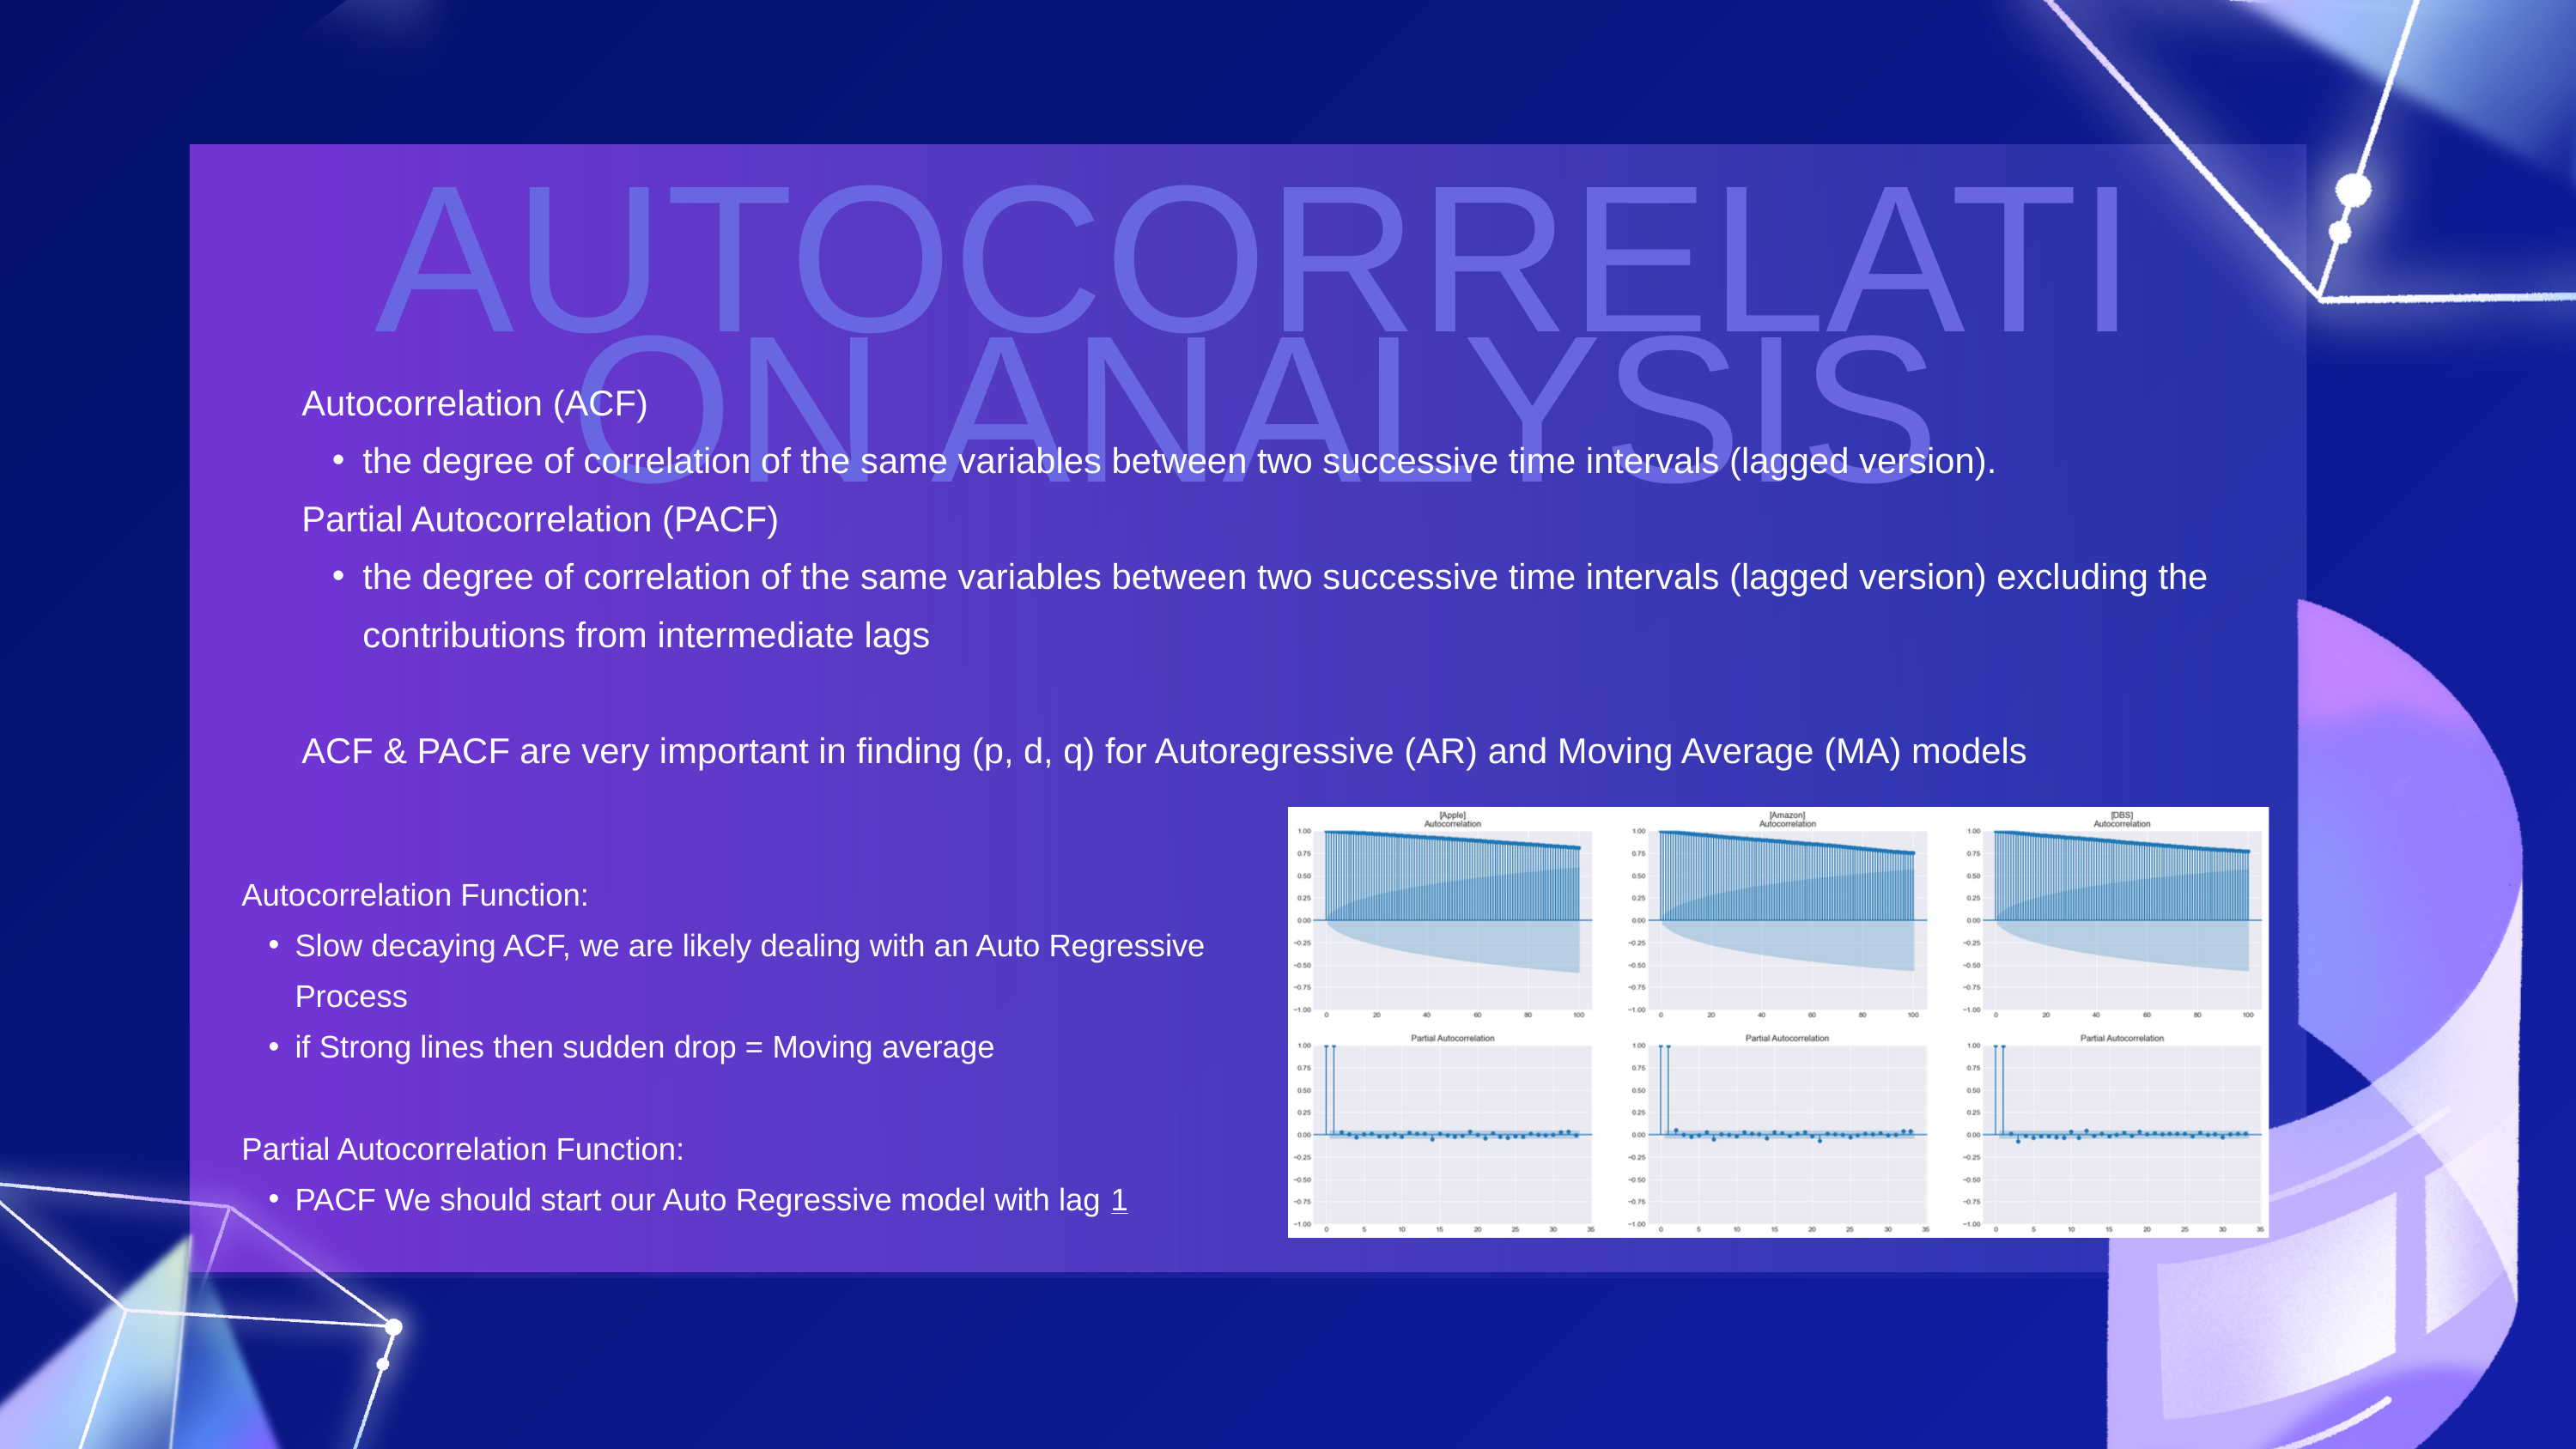

AUTOCORRELATION ANALYSIS
Autocorrelation (ACF)
the degree of correlation of the same variables between two successive time intervals (lagged version).
Partial Autocorrelation (PACF)
the degree of correlation of the same variables between two successive time intervals (lagged version) excluding the contributions from intermediate lags

ACF & PACF are very important in finding (p, d, q) for Autoregressive (AR) and Moving Average (MA) models

Autocorrelation Function:
Slow decaying ACF, we are likely dealing with an Auto Regressive Process
if Strong lines then sudden drop = Moving average

Partial Autocorrelation Function:
PACF We should start our Auto Regressive model with lag 1